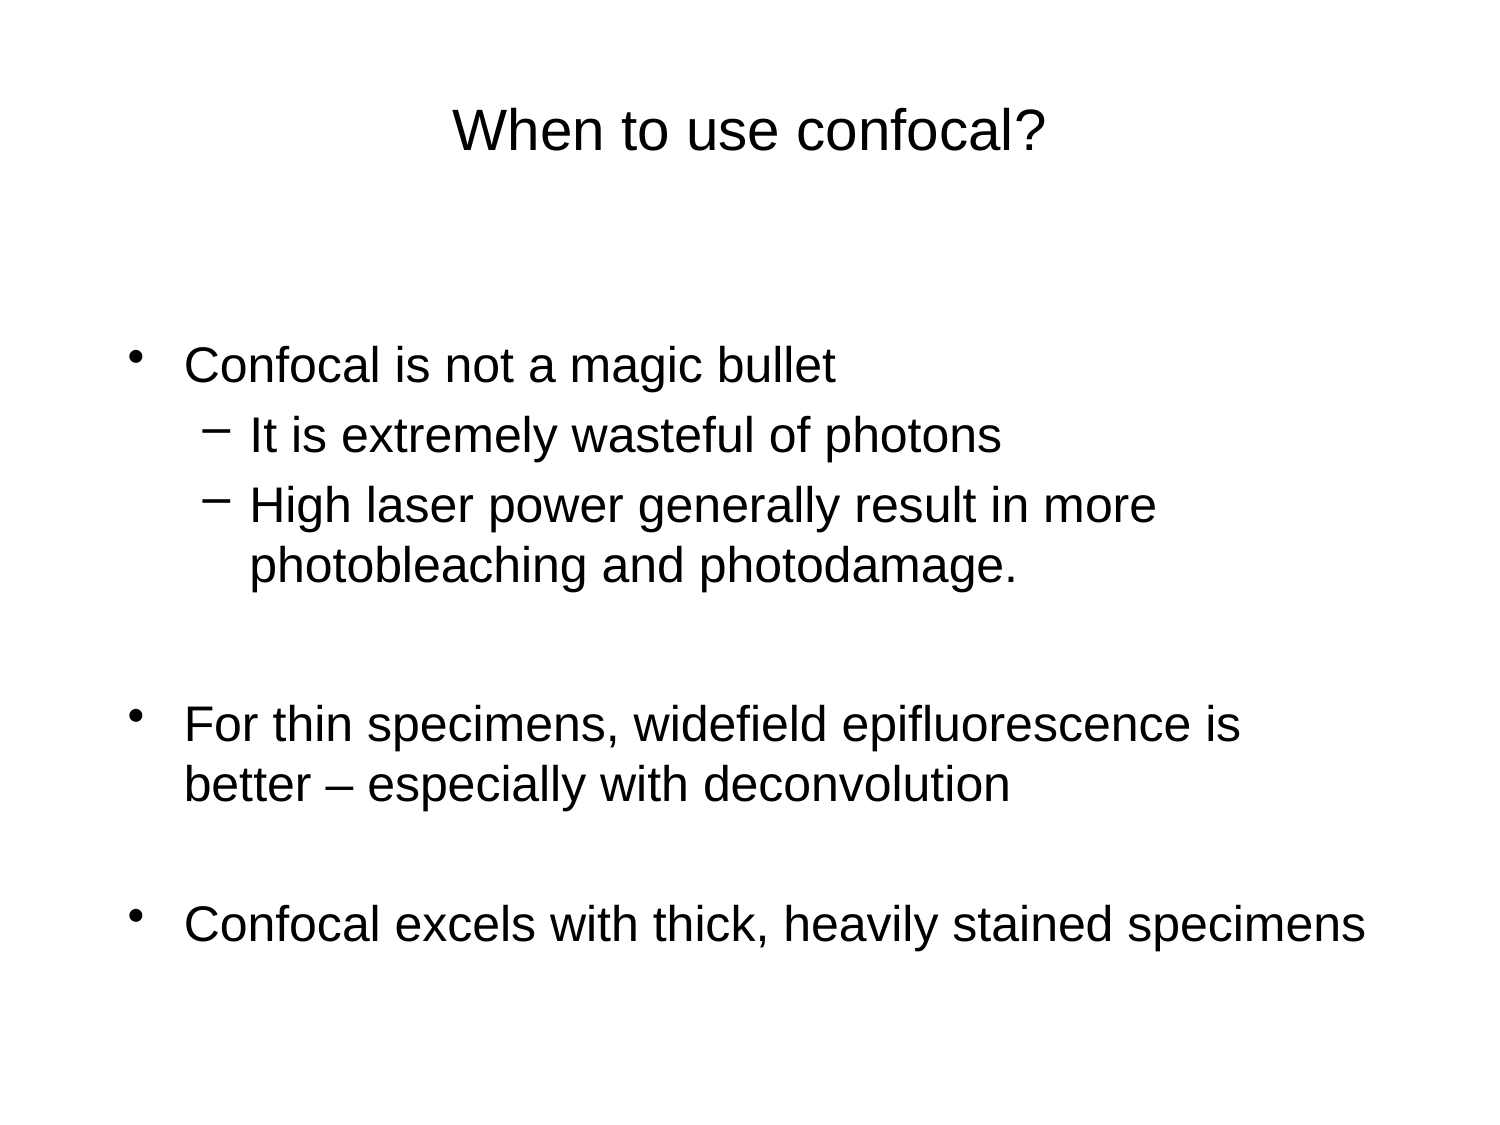

# When to use confocal?
Confocal is not a magic bullet
It is extremely wasteful of photons
High laser power generally result in more photobleaching and photodamage.

For thin specimens, widefield epifluorescence is better – especially with deconvolution

Confocal excels with thick, heavily stained specimens